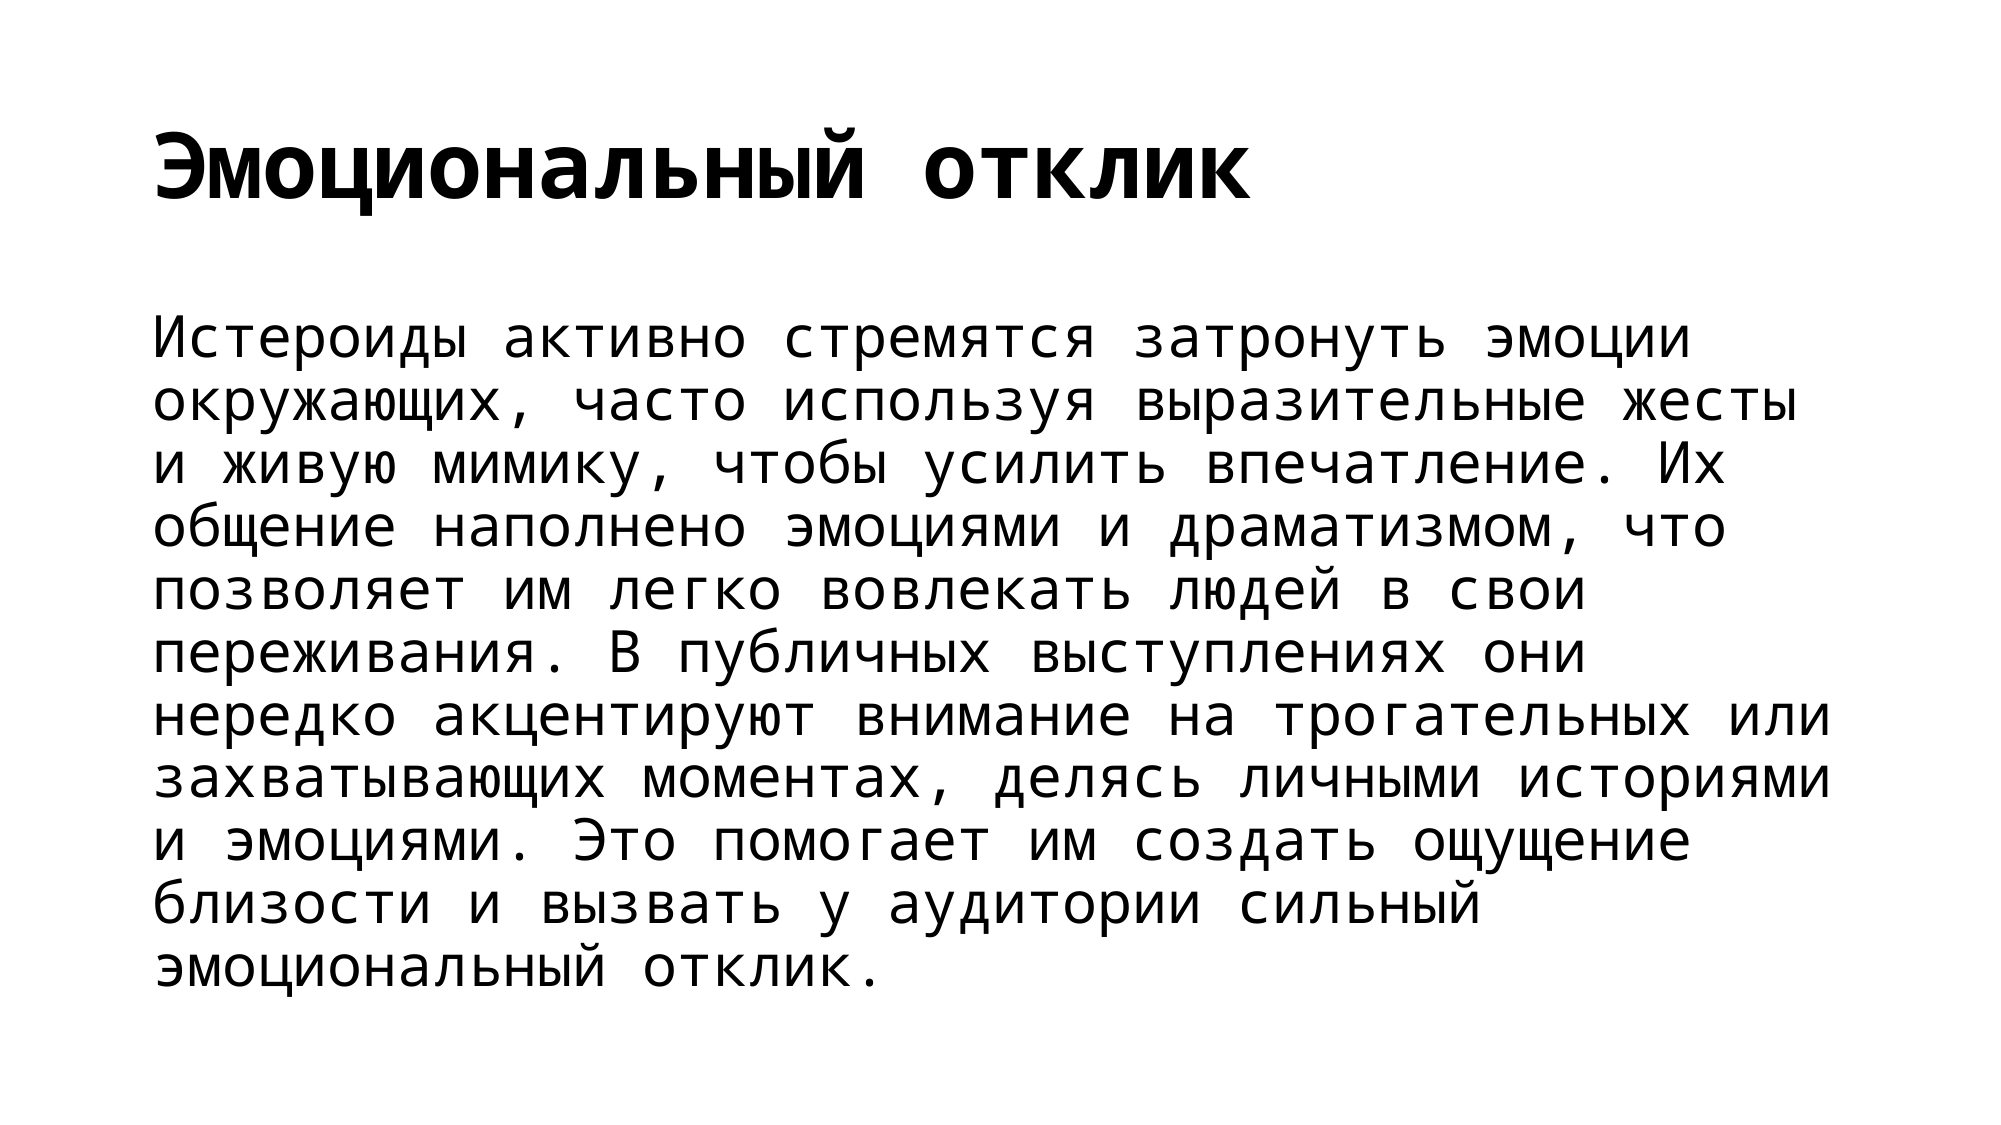

# Эмоциональный отклик
Истероиды активно стремятся затронуть эмоции окружающих, часто используя выразительные жесты и живую мимику, чтобы усилить впечатление. Их общение наполнено эмоциями и драматизмом, что позволяет им легко вовлекать людей в свои переживания. В публичных выступлениях они нередко акцентируют внимание на трогательных или захватывающих моментах, делясь личными историями и эмоциями. Это помогает им создать ощущение близости и вызвать у аудитории сильный эмоциональный отклик.